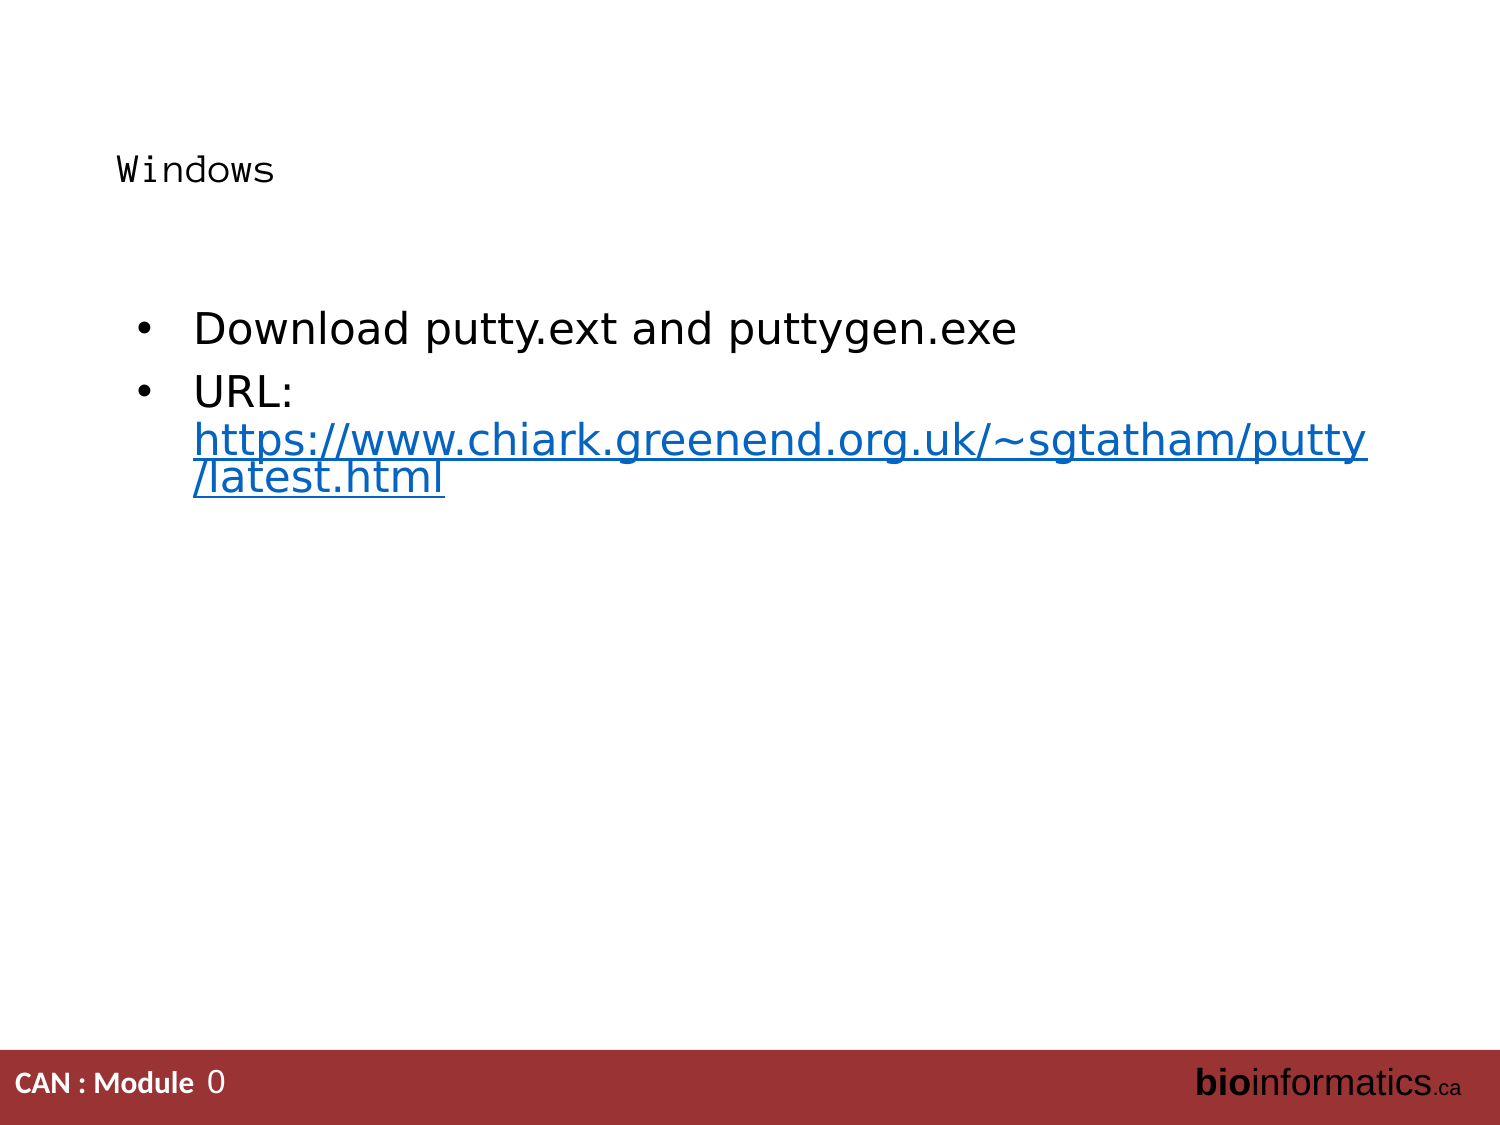

# Windows
Download putty.ext and puttygen.exe
URL: https://www.chiark.greenend.org.uk/~sgtatham/putty/latest.html